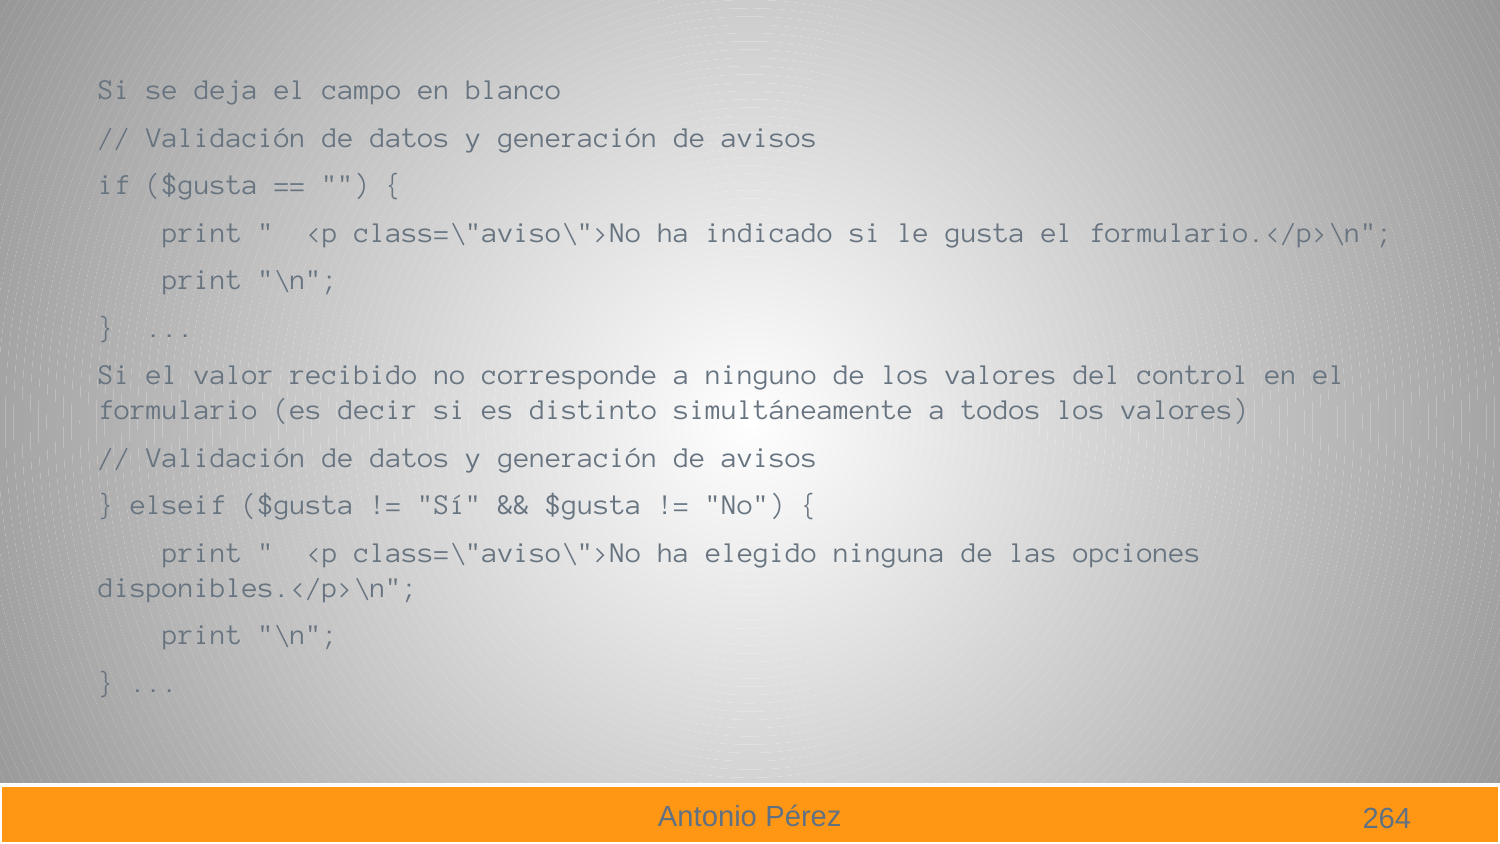

Si se deja el campo en blanco
// Validación de datos y generación de avisos
if ($gusta == "") {
    print "  <p class=\"aviso\">No ha indicado si le gusta el formulario.</p>\n";
    print "\n";
}  ...
Si el valor recibido no corresponde a ninguno de los valores del control en el formulario (es decir si es distinto simultáneamente a todos los valores)
// Validación de datos y generación de avisos
} elseif ($gusta != "Sí" && $gusta != "No") {
    print "  <p class=\"aviso\">No ha elegido ninguna de las opciones disponibles.</p>\n";
    print "\n";
} ...

264